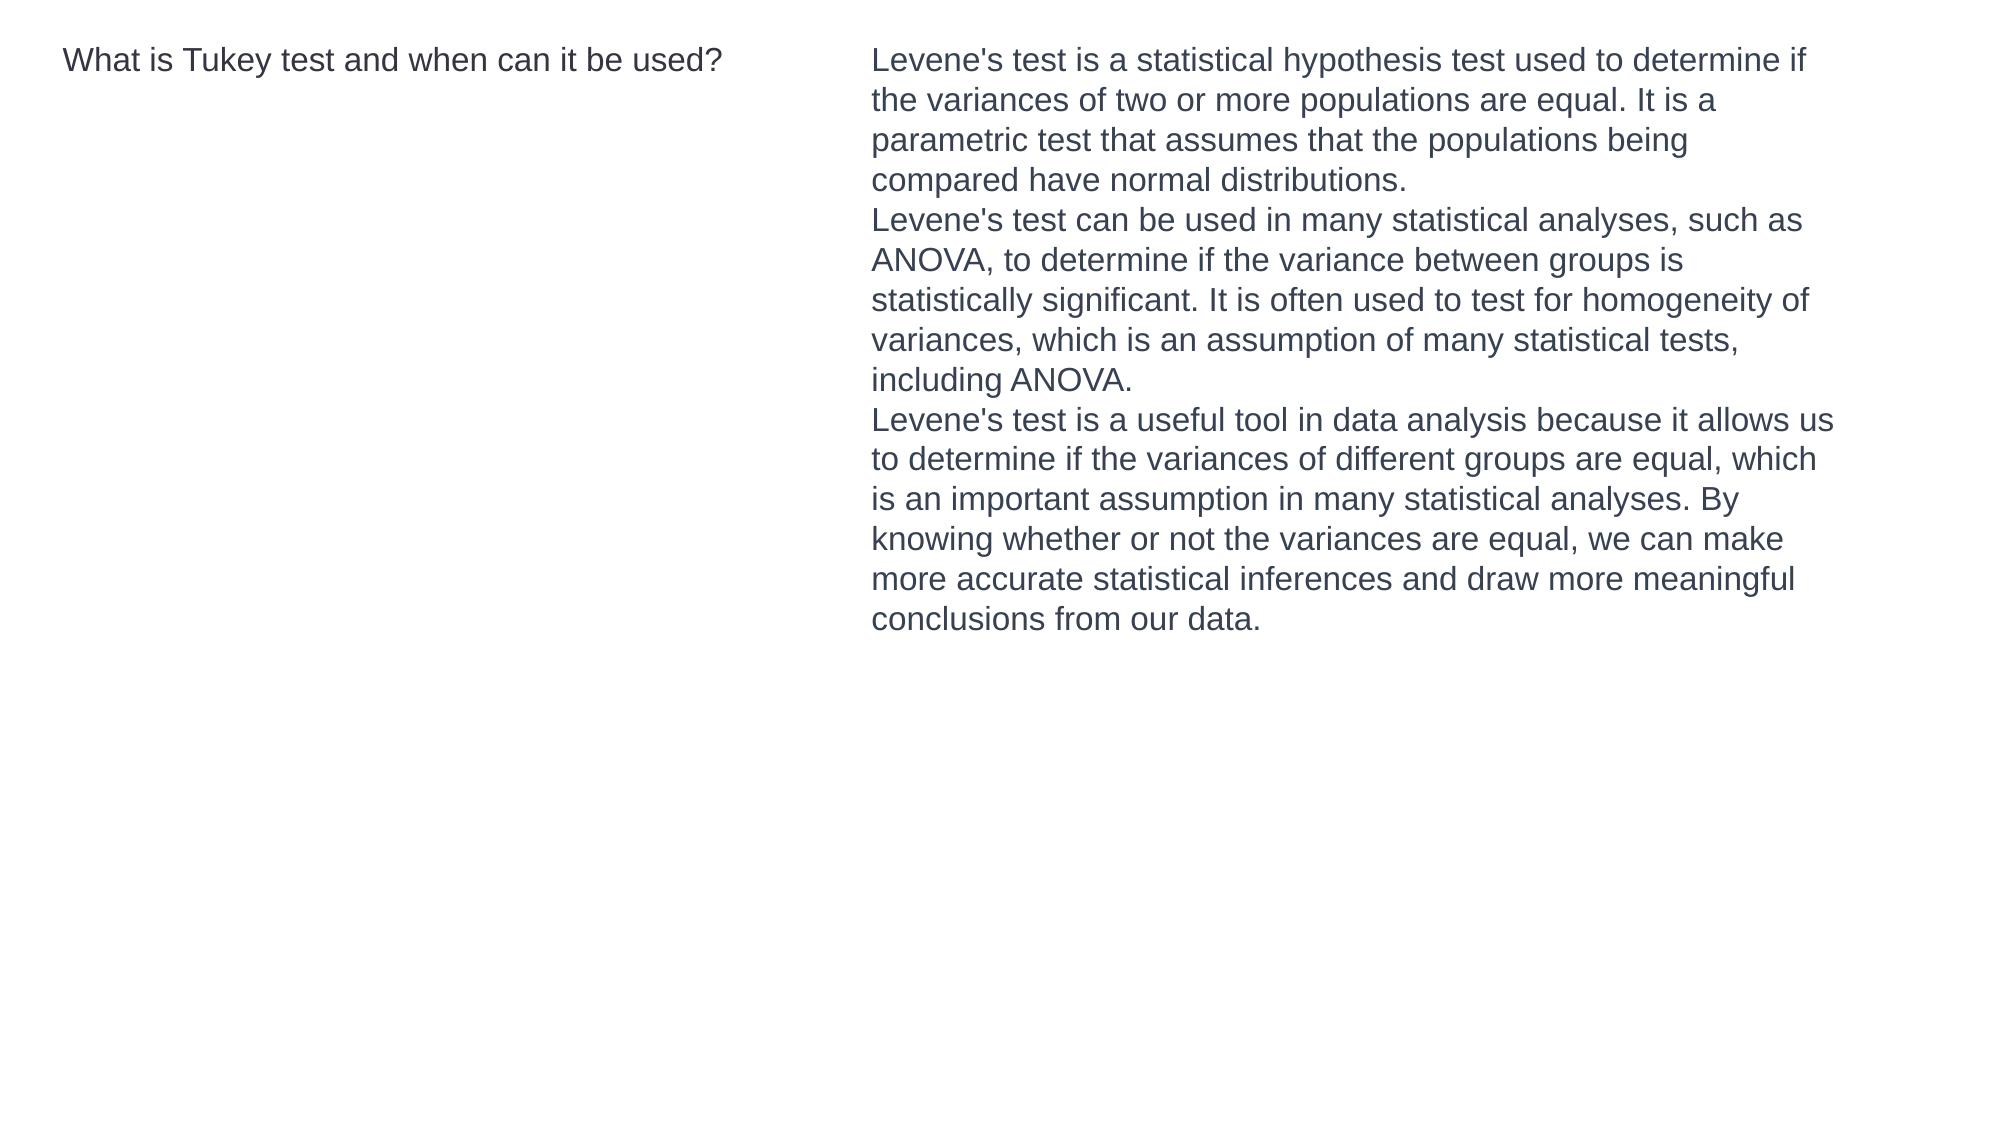

What is Tukey test and when can it be used?
Levene's test is a statistical hypothesis test used to determine if the variances of two or more populations are equal. It is a parametric test that assumes that the populations being compared have normal distributions.
Levene's test can be used in many statistical analyses, such as ANOVA, to determine if the variance between groups is statistically significant. It is often used to test for homogeneity of variances, which is an assumption of many statistical tests, including ANOVA.
Levene's test is a useful tool in data analysis because it allows us to determine if the variances of different groups are equal, which is an important assumption in many statistical analyses. By knowing whether or not the variances are equal, we can make more accurate statistical inferences and draw more meaningful conclusions from our data.